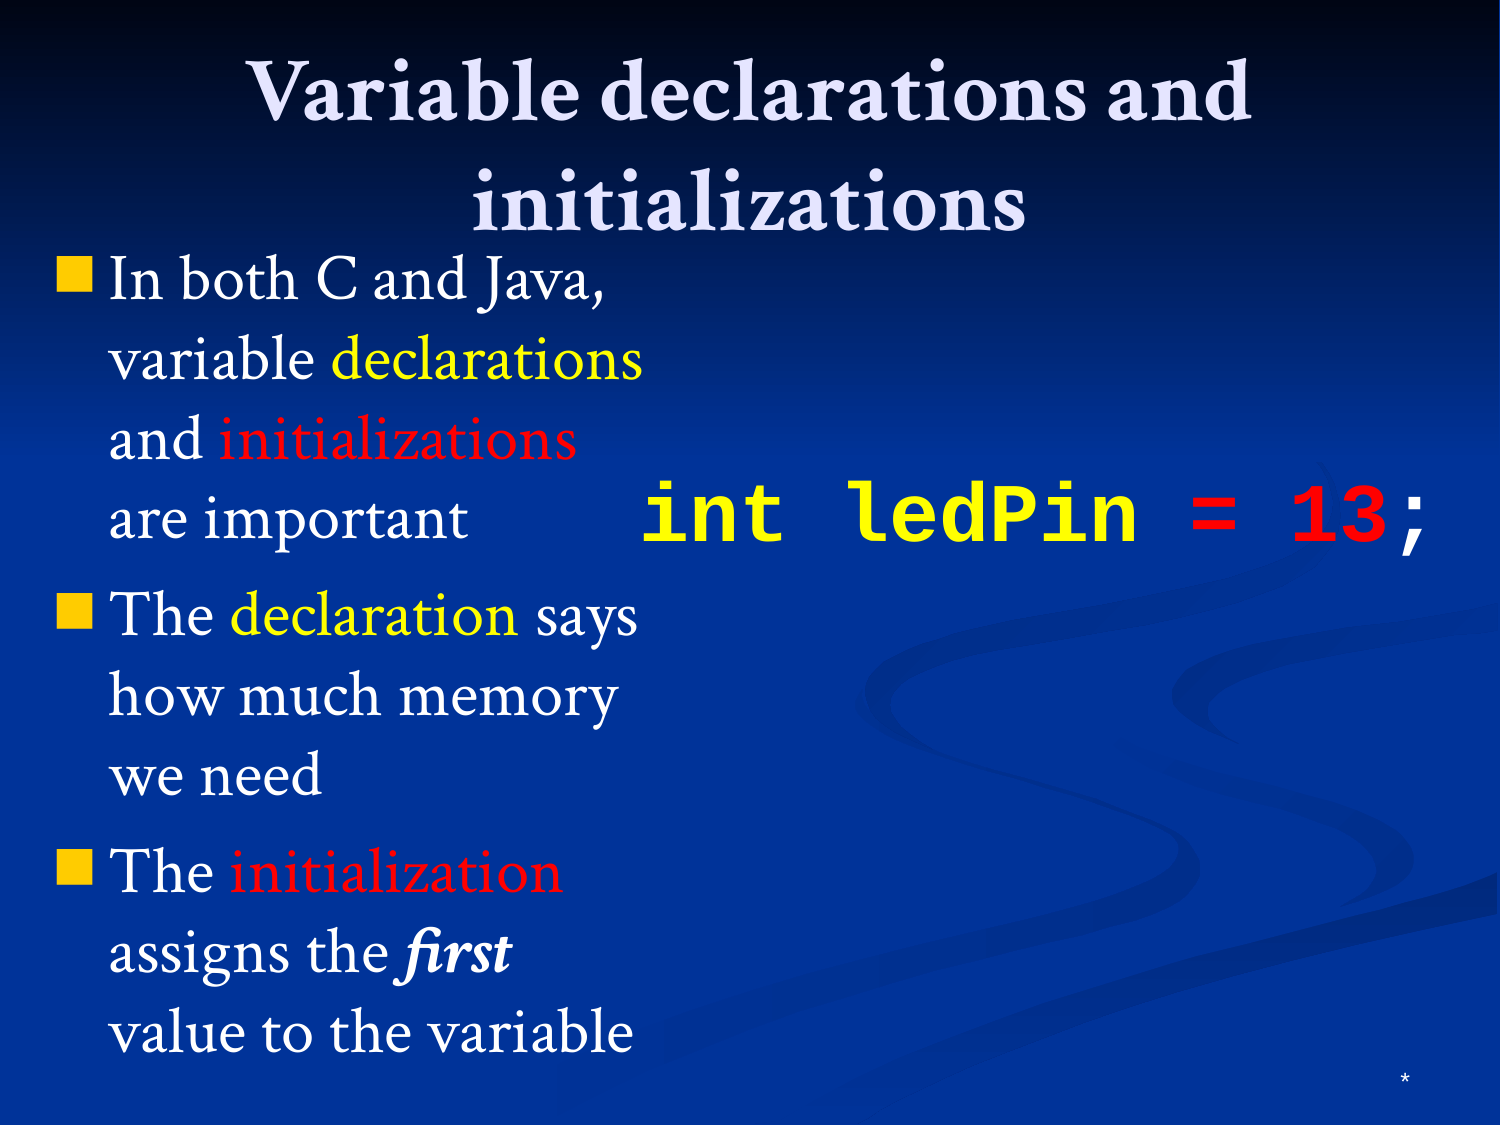

Variable declarations and initializations
In both C and Java, variable declarations and initializations are important
The declaration says how much memory we need
The initialization assigns the first value to the variable

int ledPin = 13;

*